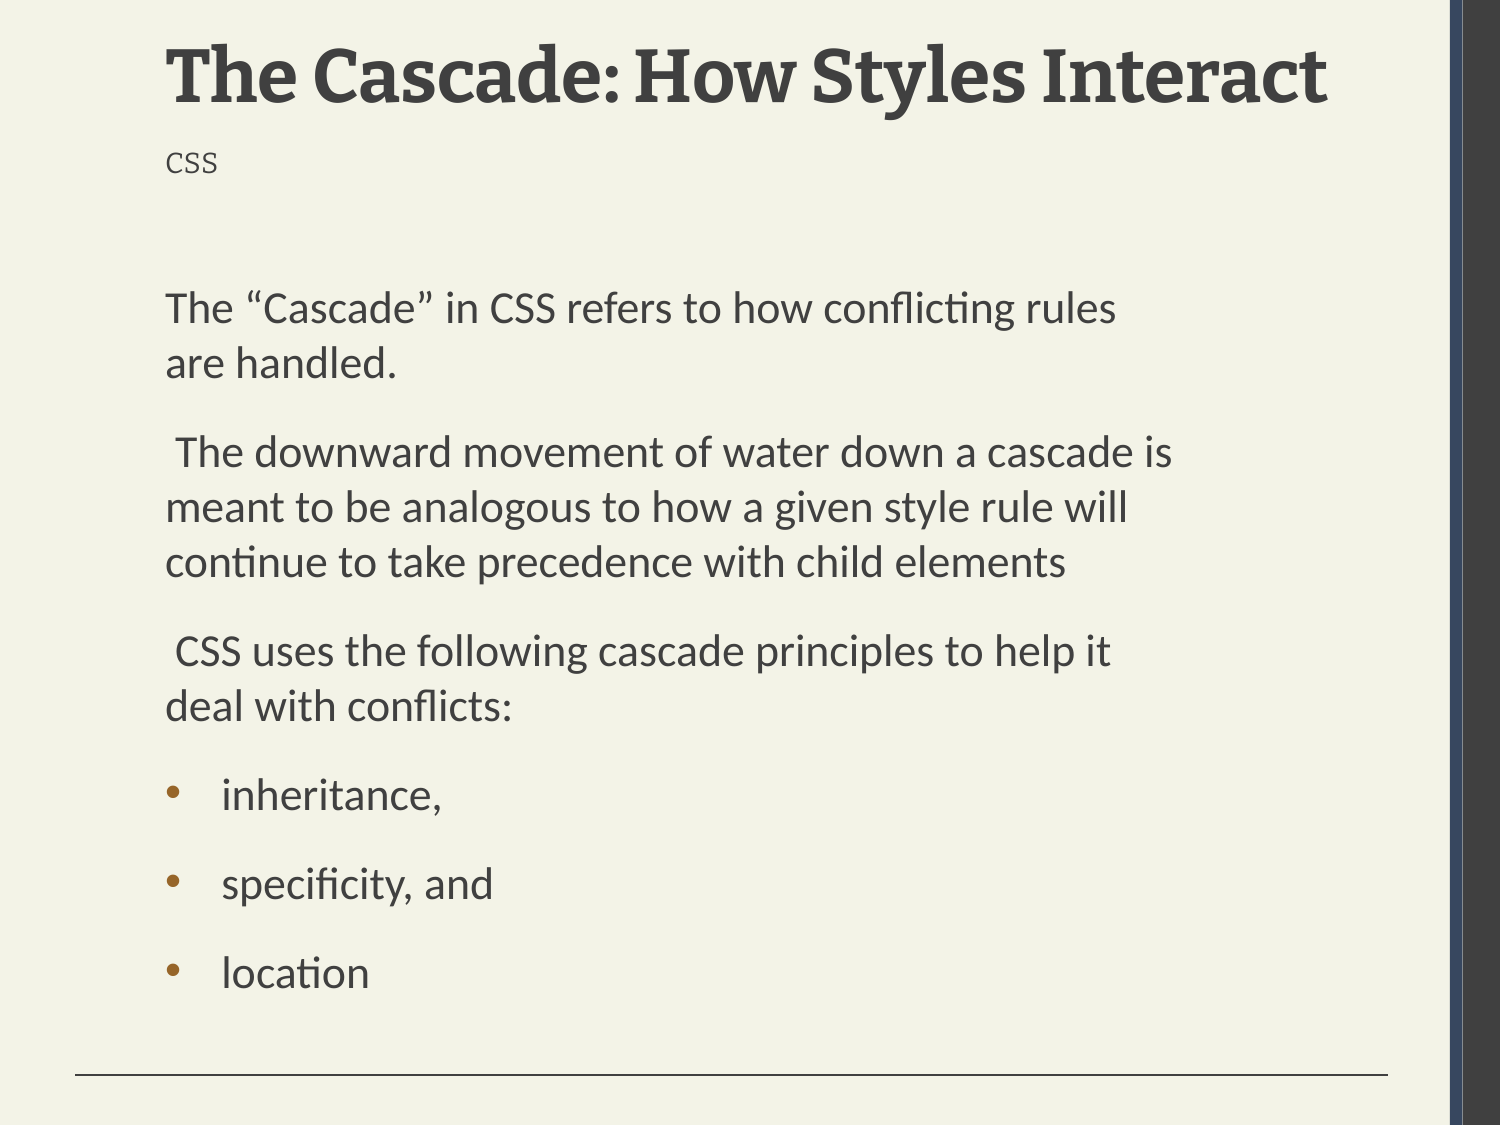

# The Cascade: How Styles Interact
CSS
The “Cascade” in CSS refers to how conflicting rules are handled.
 The downward movement of water down a cascade is meant to be analogous to how a given style rule will continue to take precedence with child elements
 CSS uses the following cascade principles to help it deal with conflicts:
inheritance,
specificity, and
location